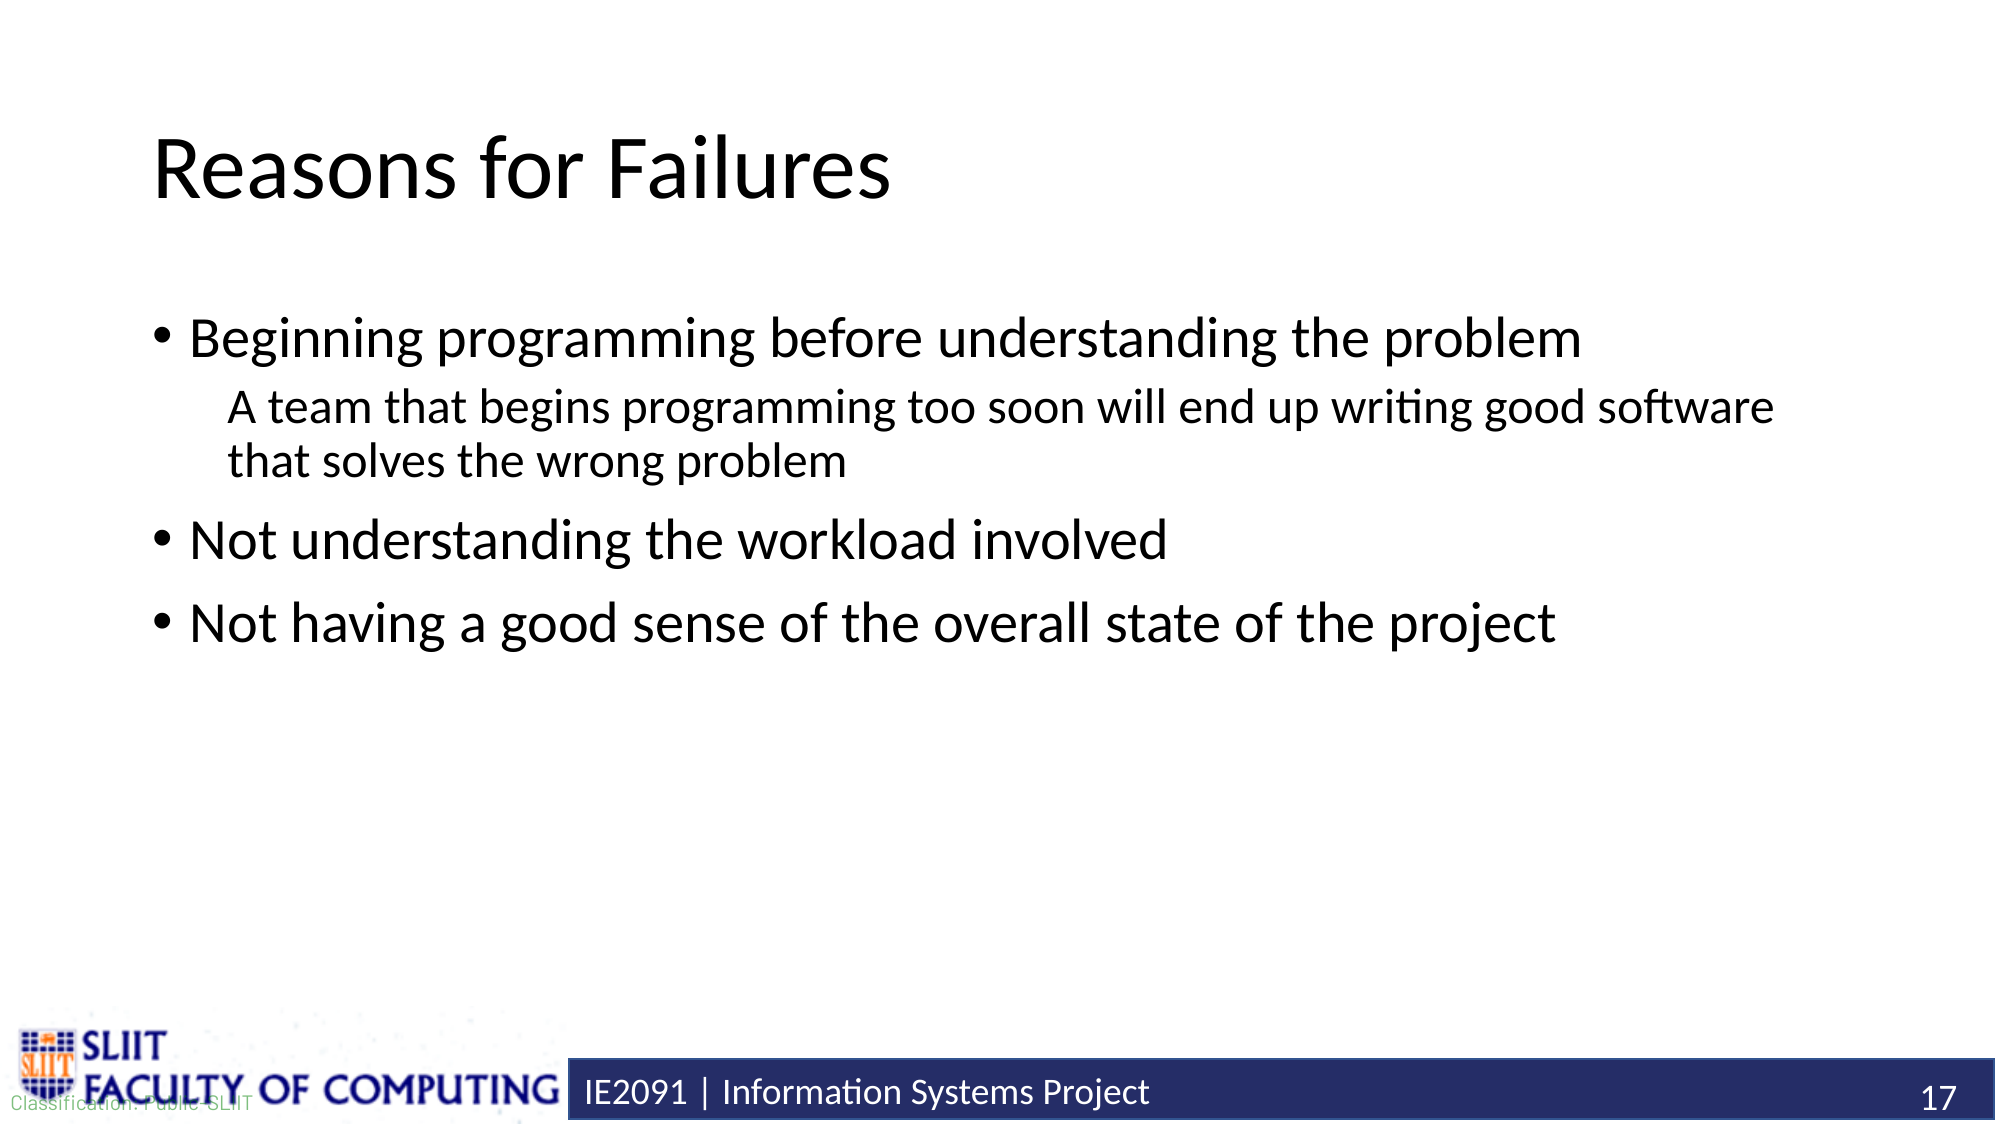

# Reasons for Failures
Beginning programming before understanding the problem
A team that begins programming too soon will end up writing good software that solves the wrong problem
Not understanding the workload involved
Not having a good sense of the overall state of the project

17